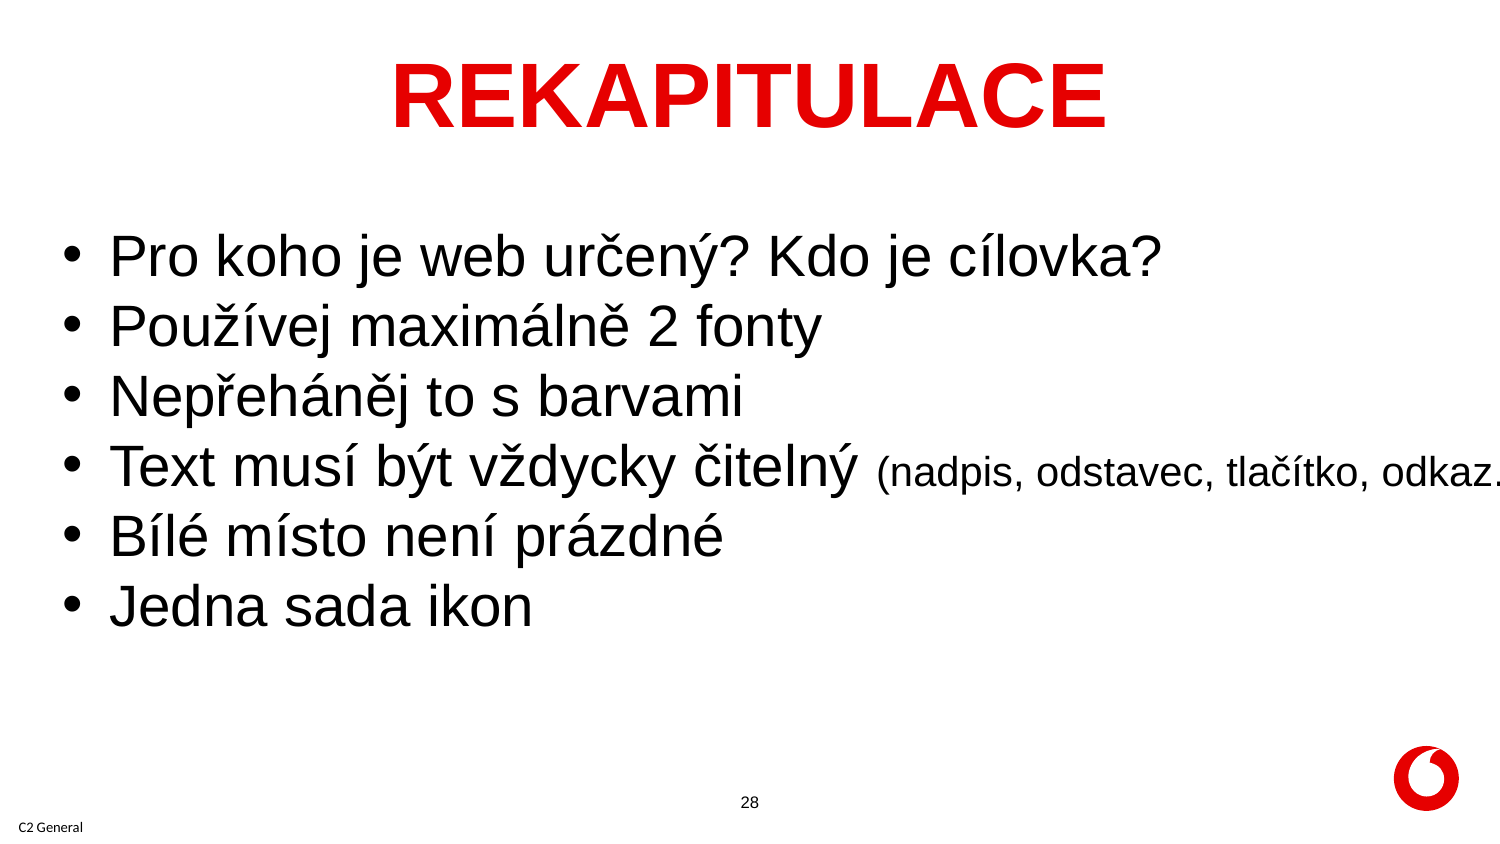

# REKAPITULACE

Pro koho je web určený? Kdo je cílovka?
Používej maximálně 2 fonty
Nepřeháněj to s barvami
Text musí být vždycky čitelný (nadpis, odstavec, tlačítko, odkaz..)
Bílé místo není prázdné
Jedna sada ikon
28